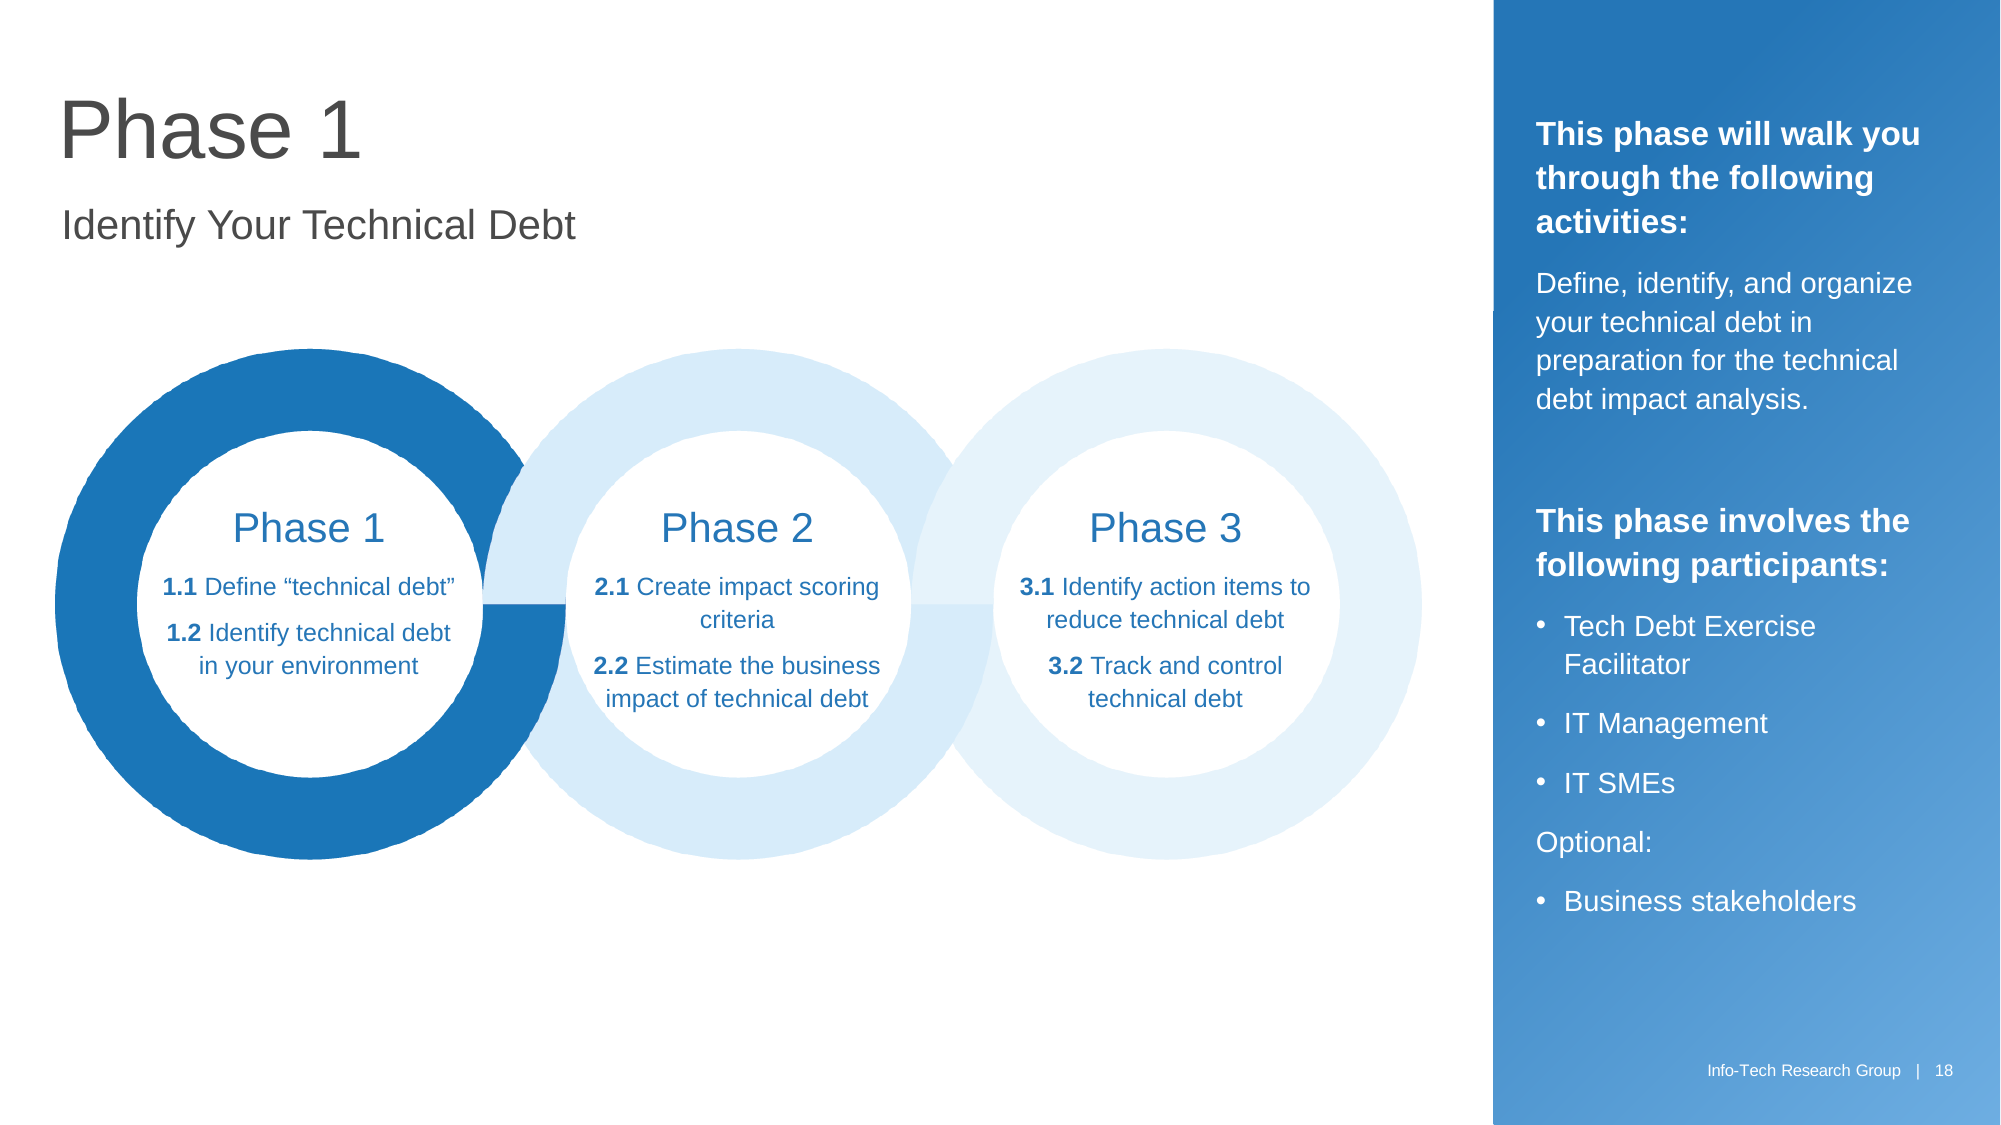

# Phase 1
This phase will walk you through the following activities:
Define, identify, and organize your technical debt in preparation for the technical debt impact analysis.

This phase involves the following participants:
Tech Debt Exercise Facilitator
IT Management
IT SMEs
Optional:
Business stakeholders
Identify Your Technical Debt
Phase 1
Phase 2
Phase 3
1.1 Define “technical debt”
1.2 Identify technical debt in your environment
2.1 Create impact scoring criteria
2.2 Estimate the business impact of technical debt

3.1 Identify action items to reduce technical debt
3.2 Track and control technical debt